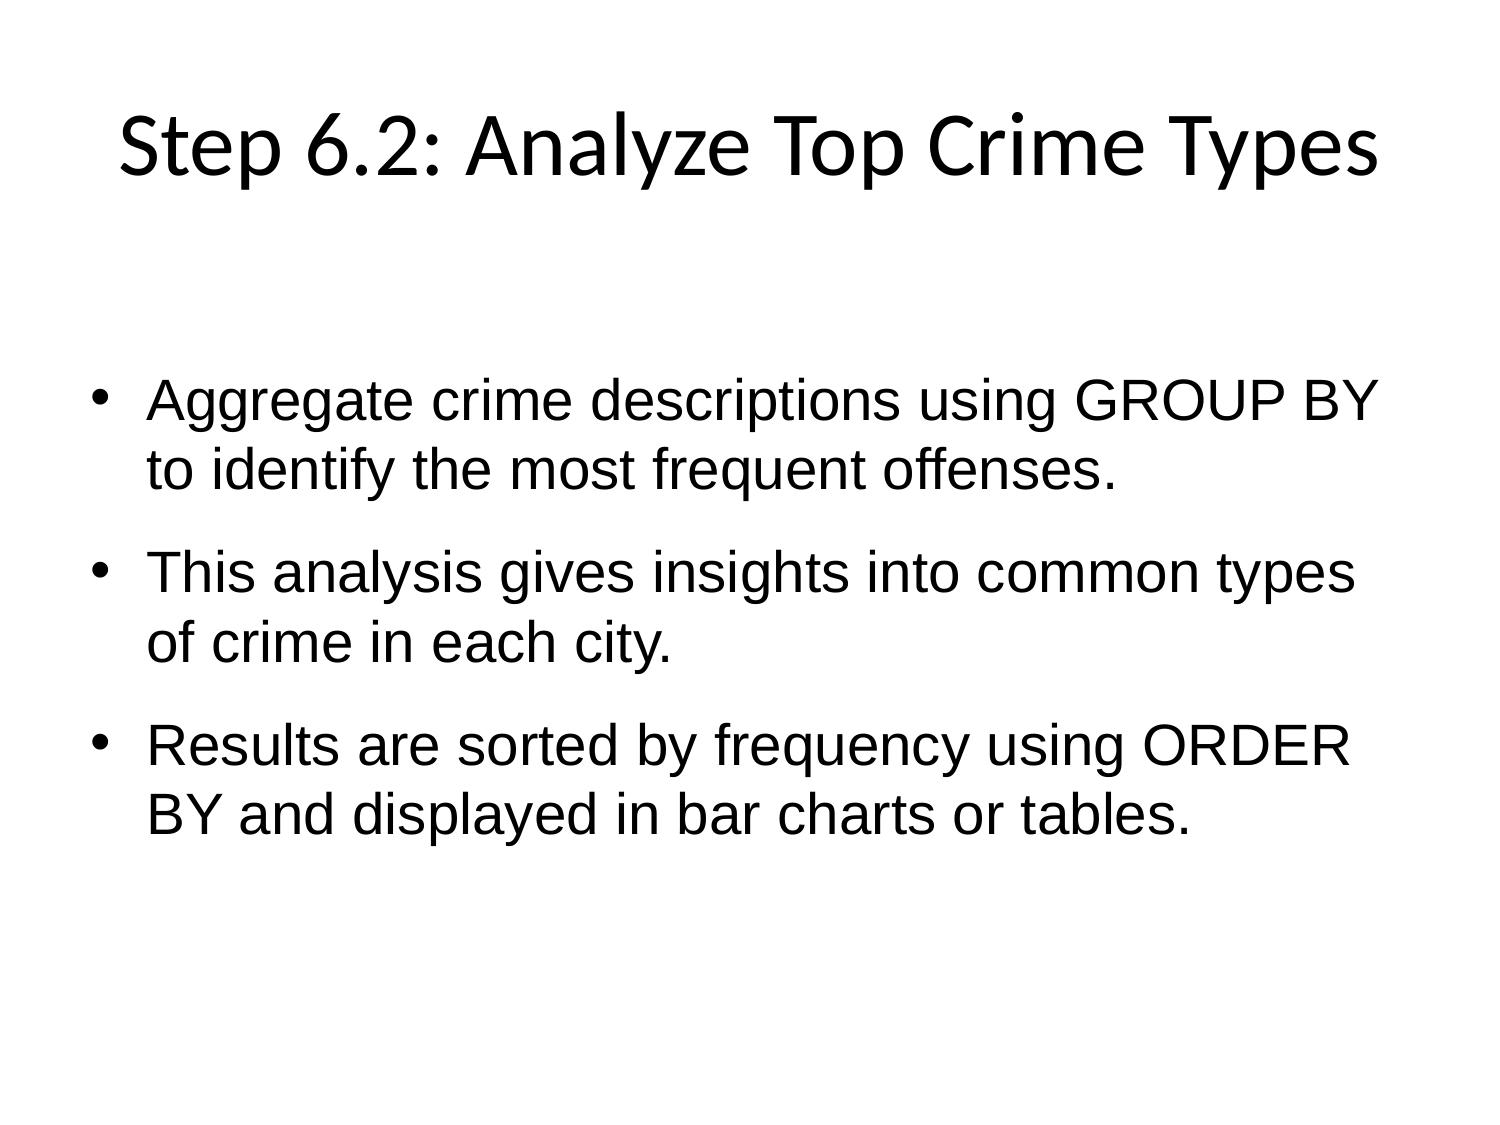

# Step 6.2: Analyze Top Crime Types

Aggregate crime descriptions using GROUP BY to identify the most frequent offenses.
This analysis gives insights into common types of crime in each city.
Results are sorted by frequency using ORDER BY and displayed in bar charts or tables.